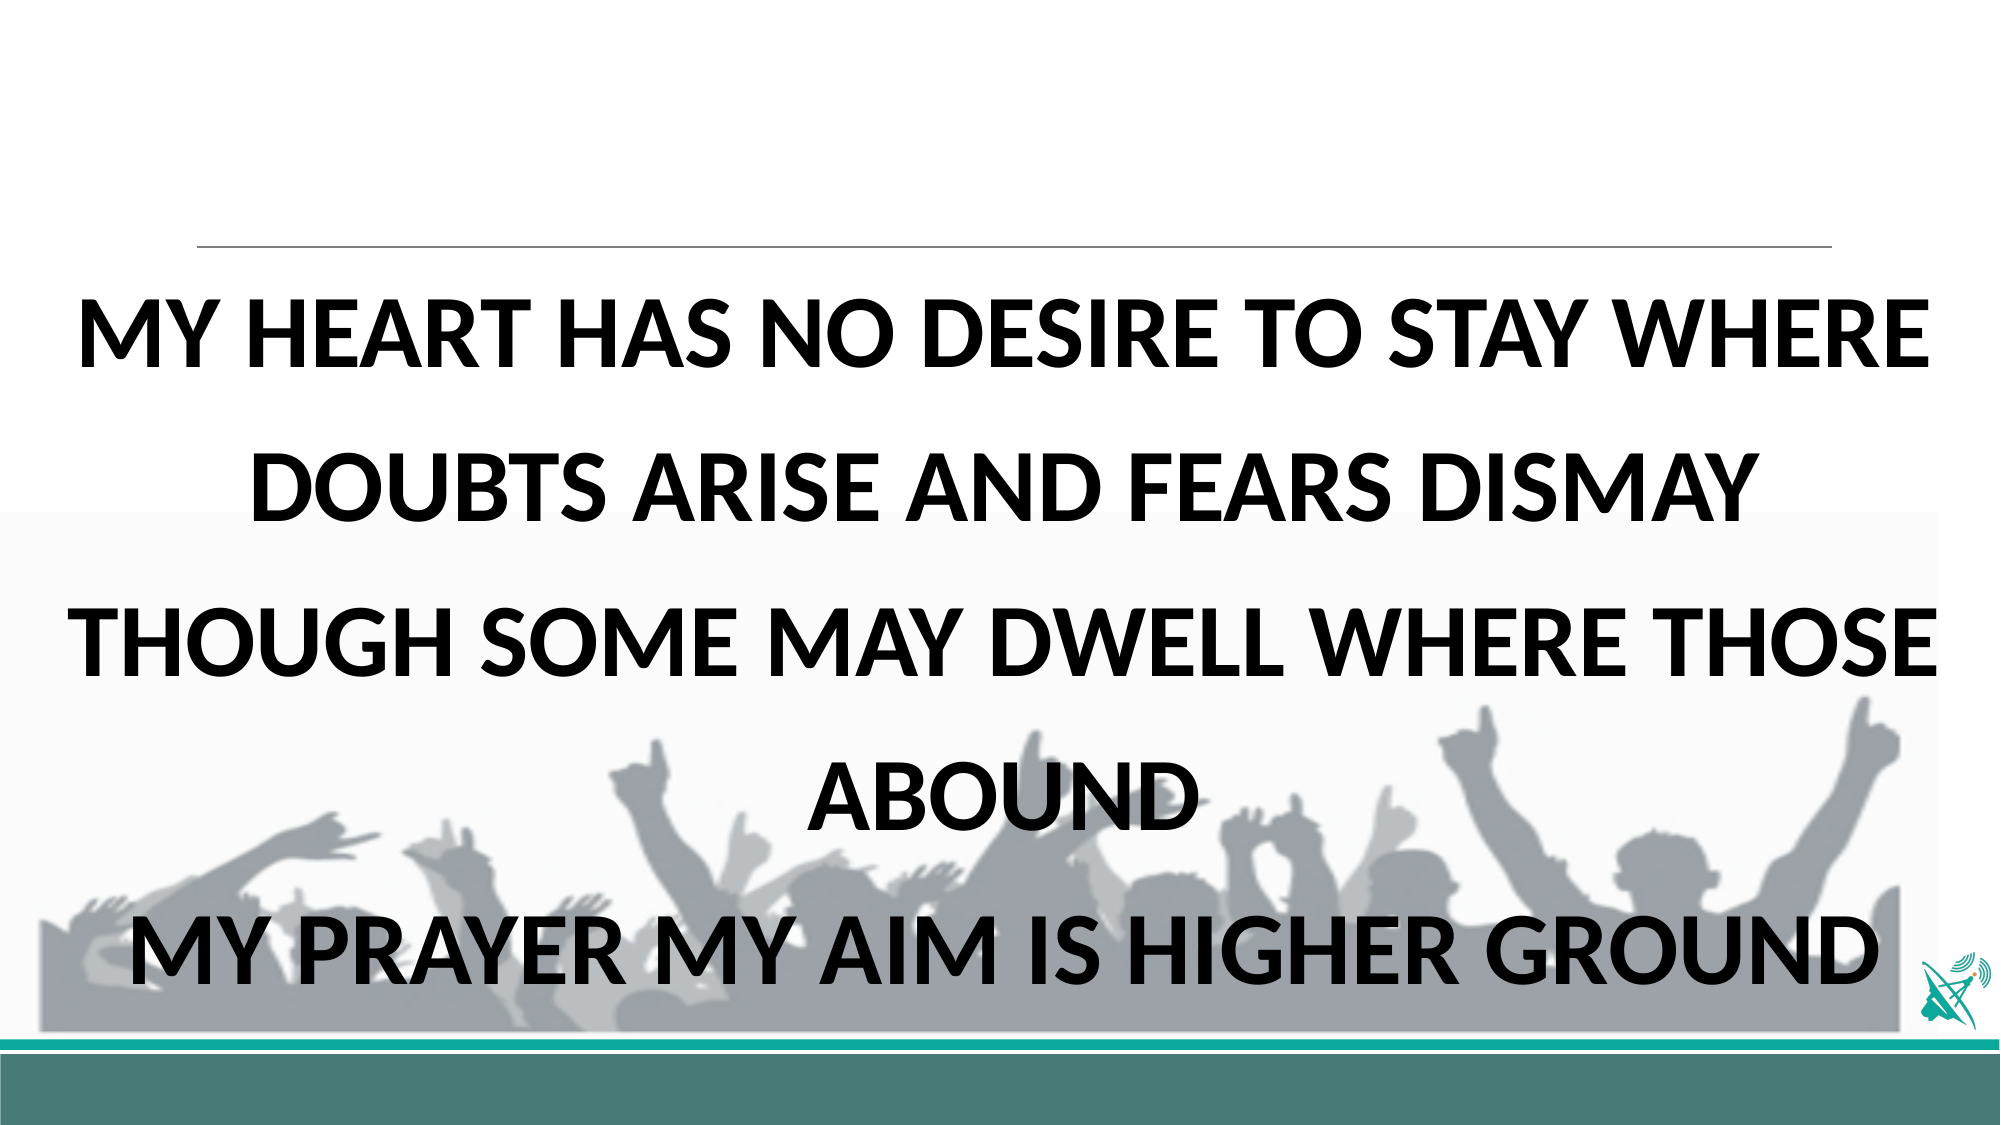

MY HEART HAS NO DESIRE TO STAY WHERE
DOUBTS ARISE AND FEARS DISMAY
THOUGH SOME MAY DWELL WHERE THOSE
ABOUND
MY PRAYER MY AIM IS HIGHER GROUND